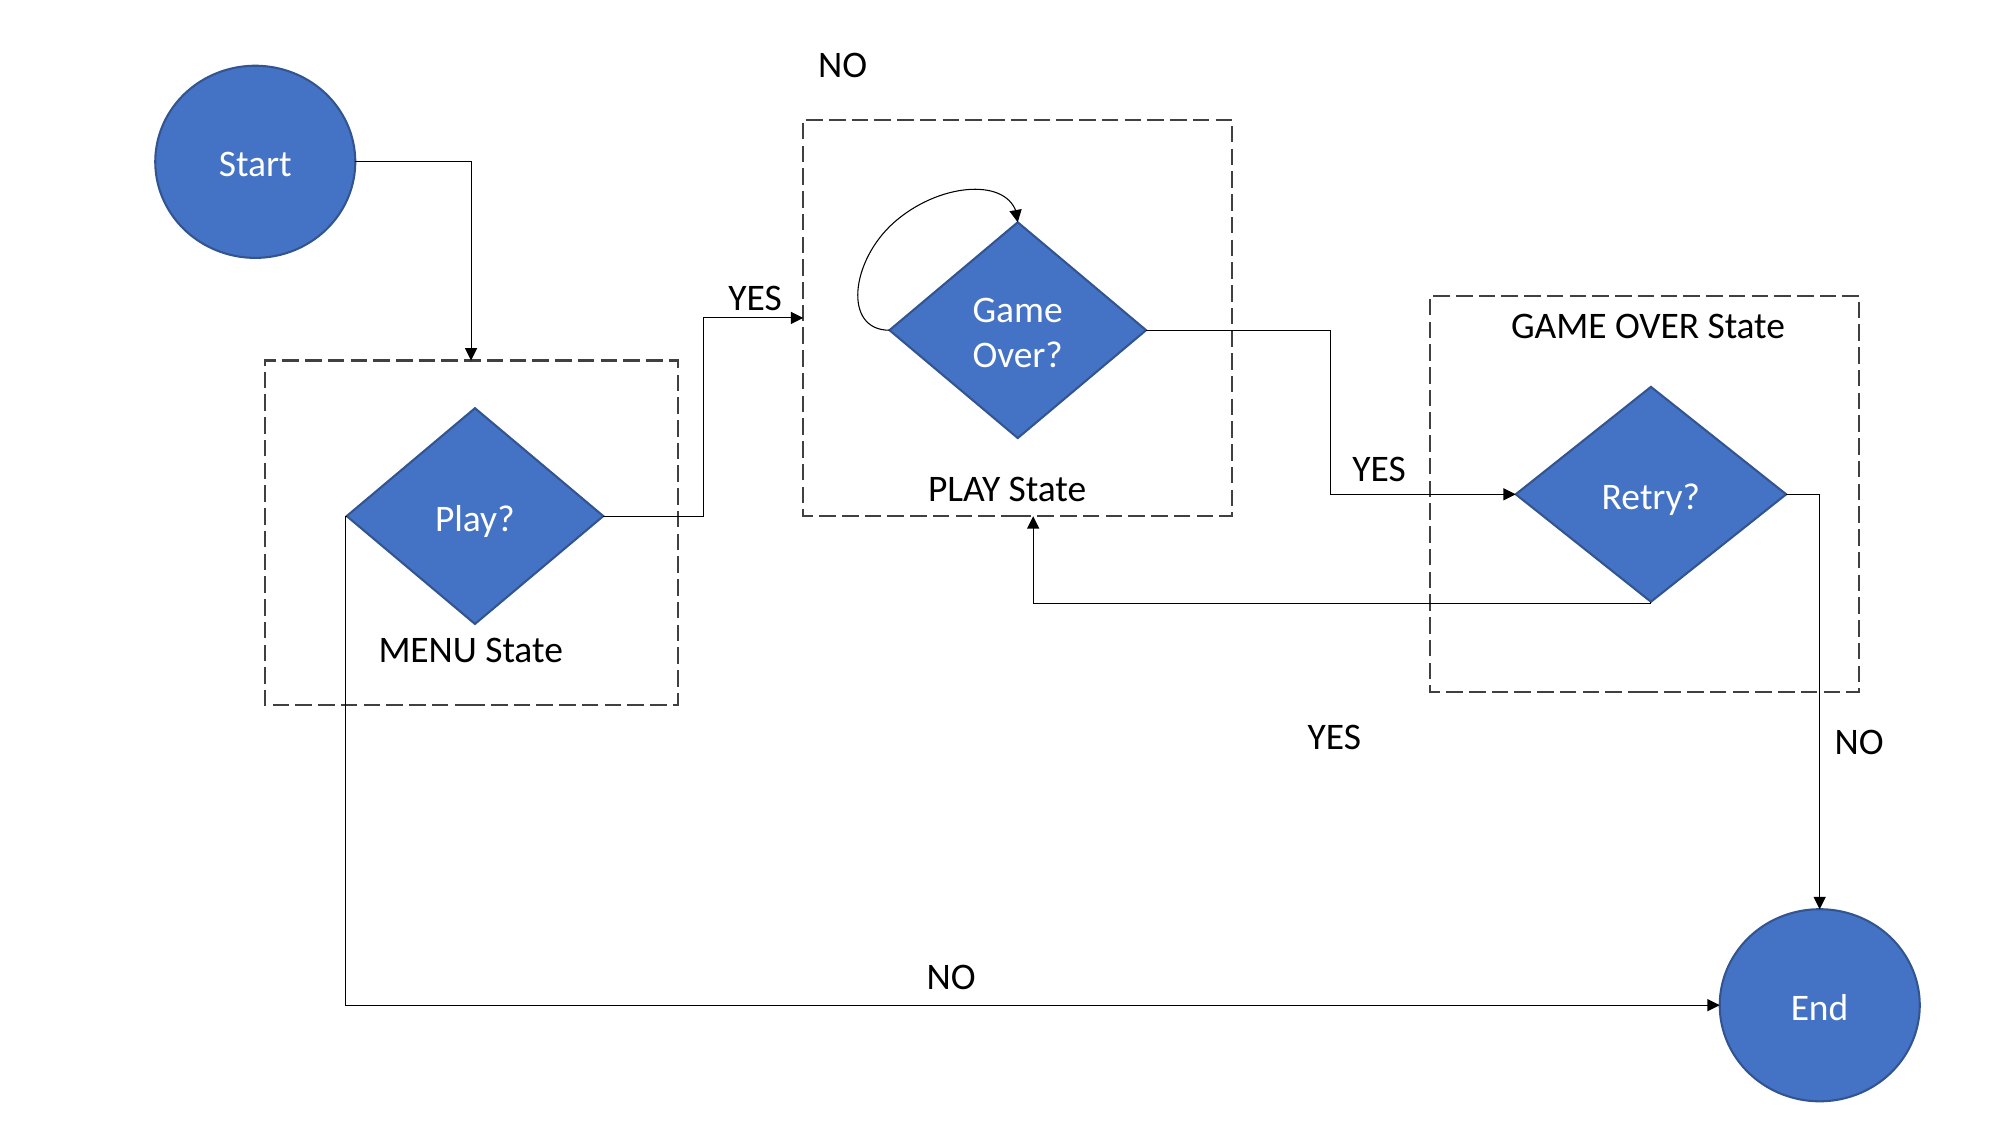

NO
Start

Game Over?
YES
GAME OVER State

Retry?
Play?
YES
PLAY State
MENU State
YES
NO
End
NO